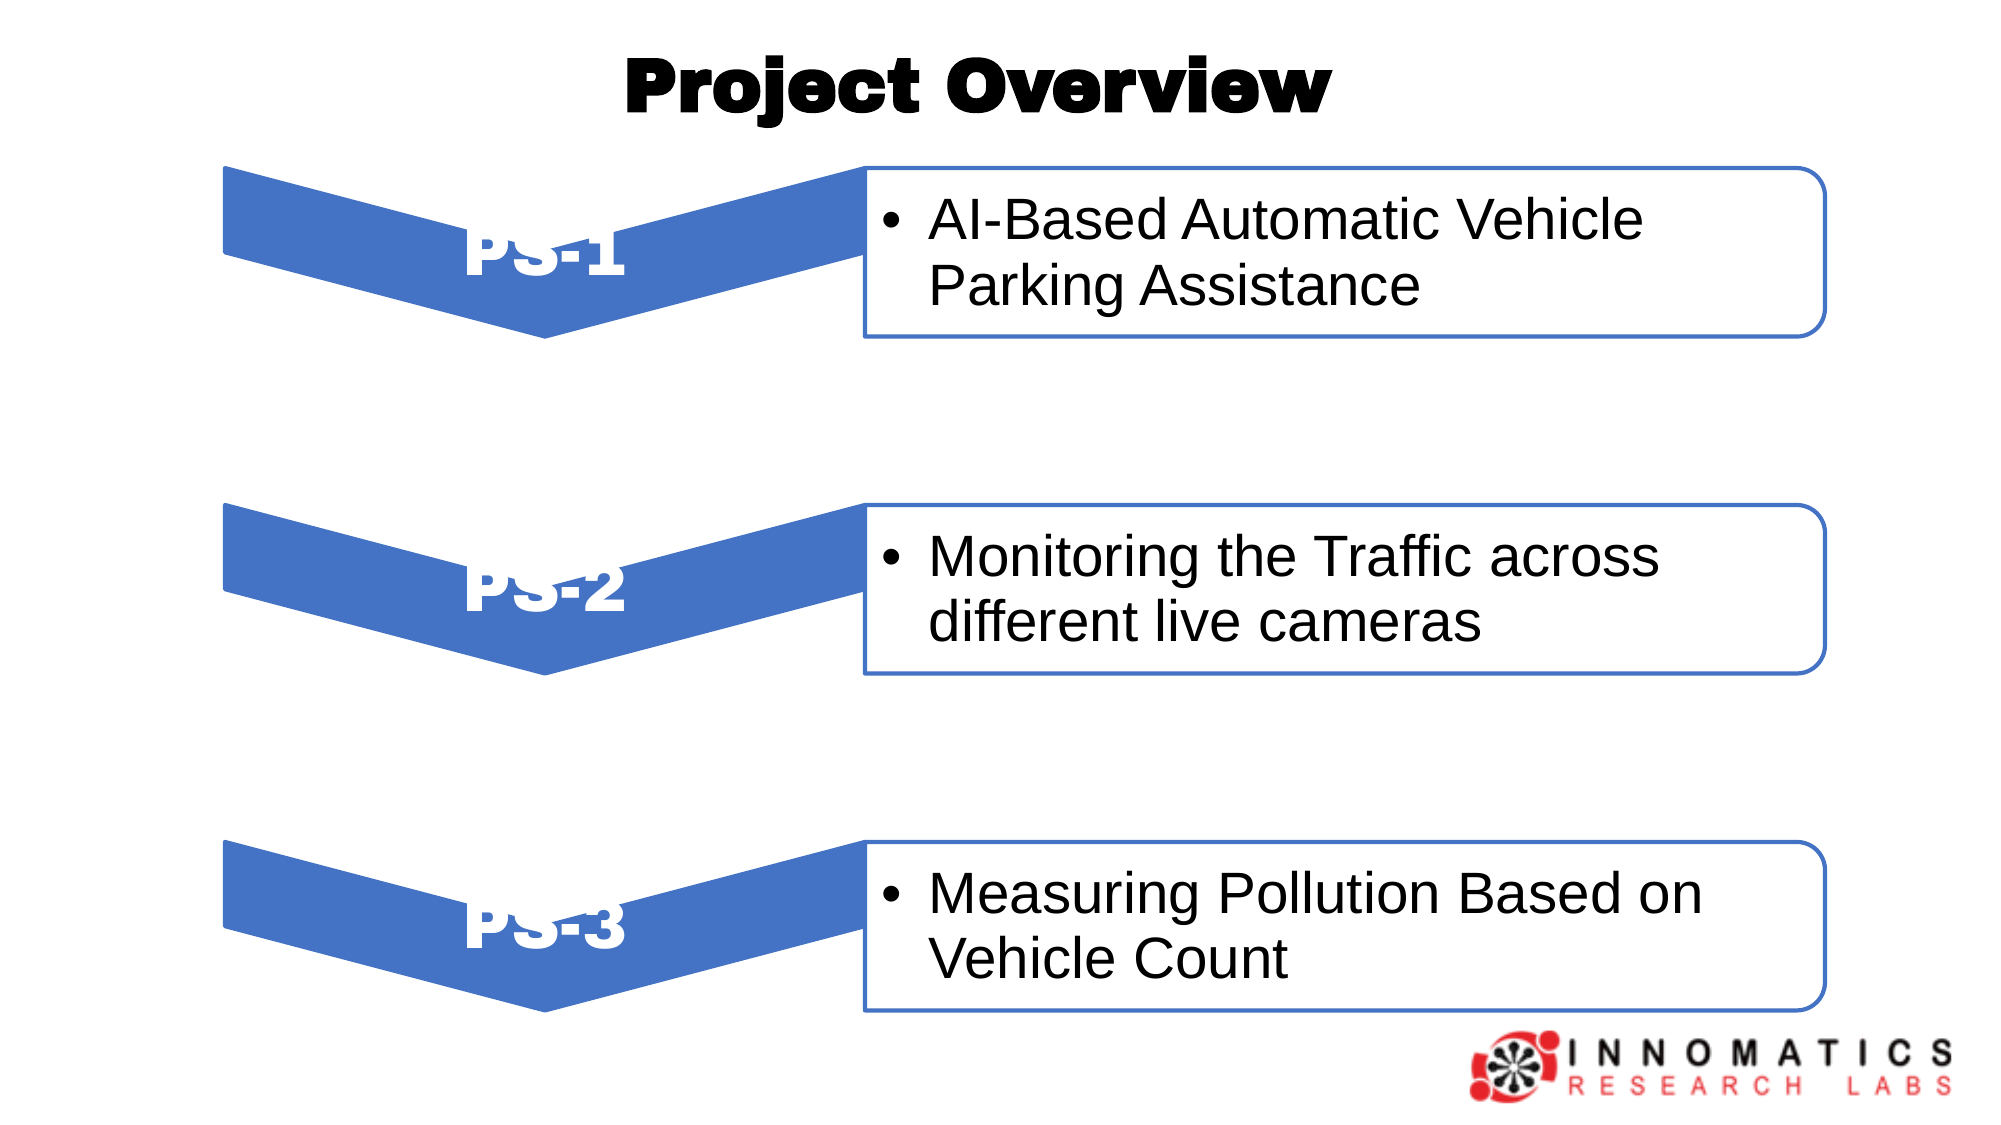

Project Overview
PS-1
AI-Based Automatic Vehicle Parking Assistance
PS-2
Monitoring the Traffic across different live cameras
PS-3
Measuring Pollution Based on Vehicle Count